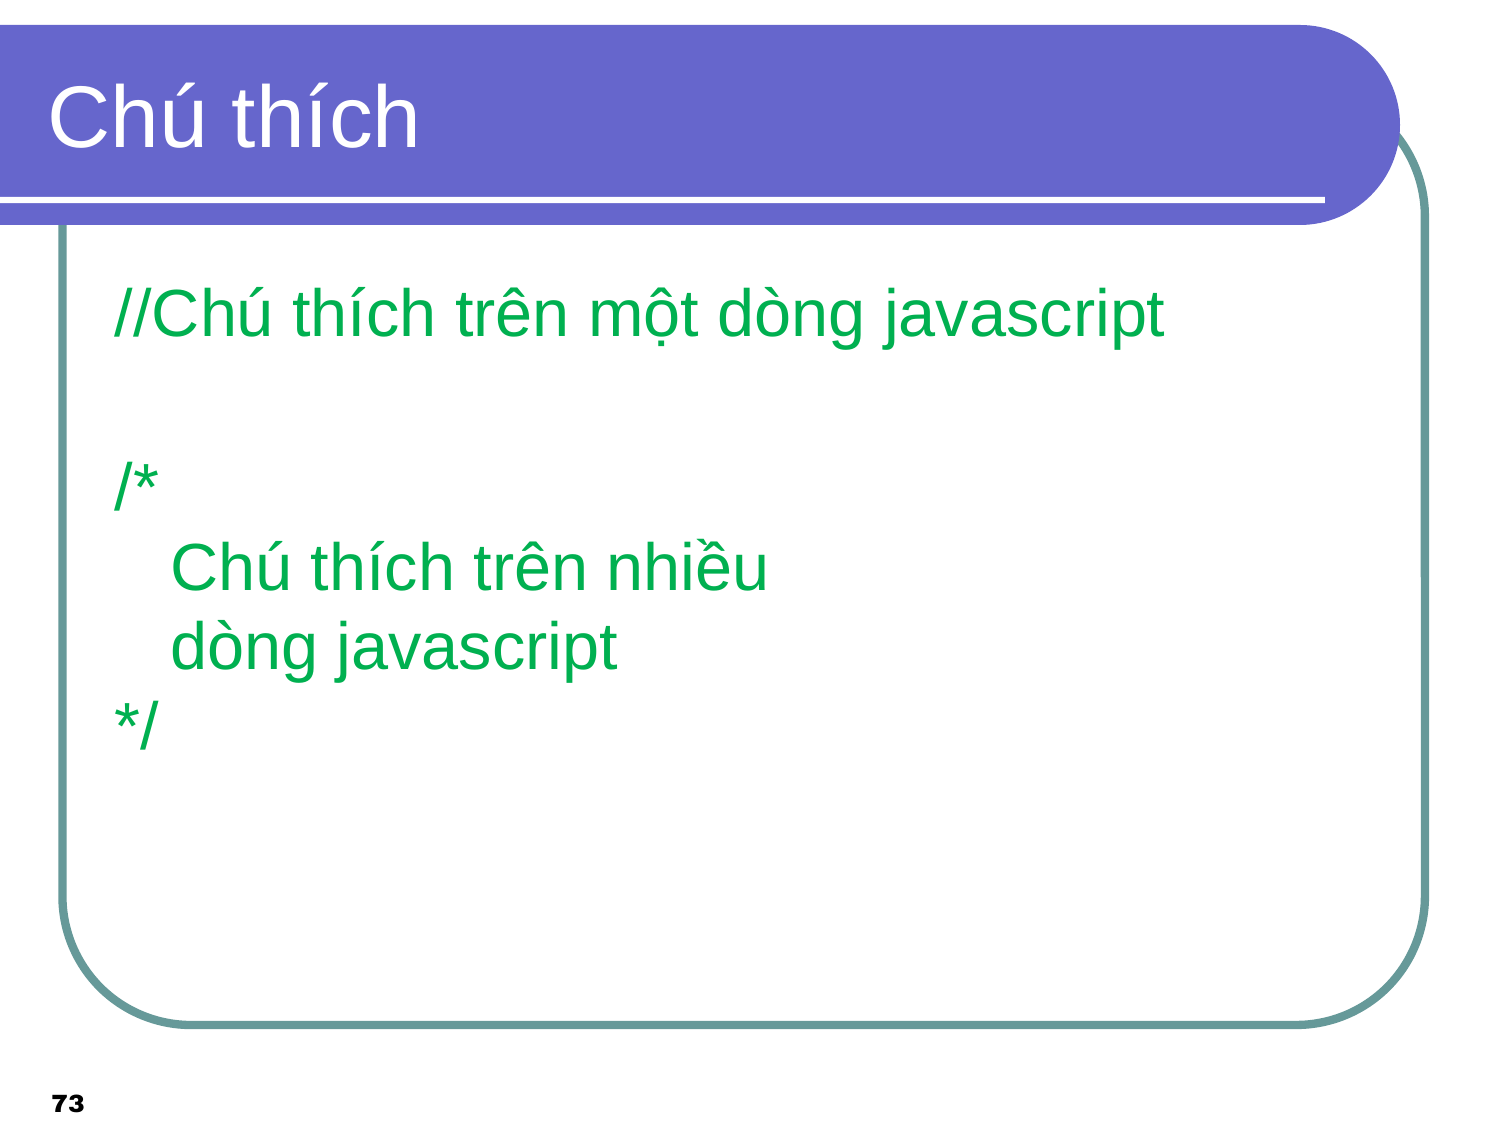

# Chú thích
//Chú thích trên một dòng javascript
/*
   Chú thích trên nhiều
   dòng javascript
*/
73